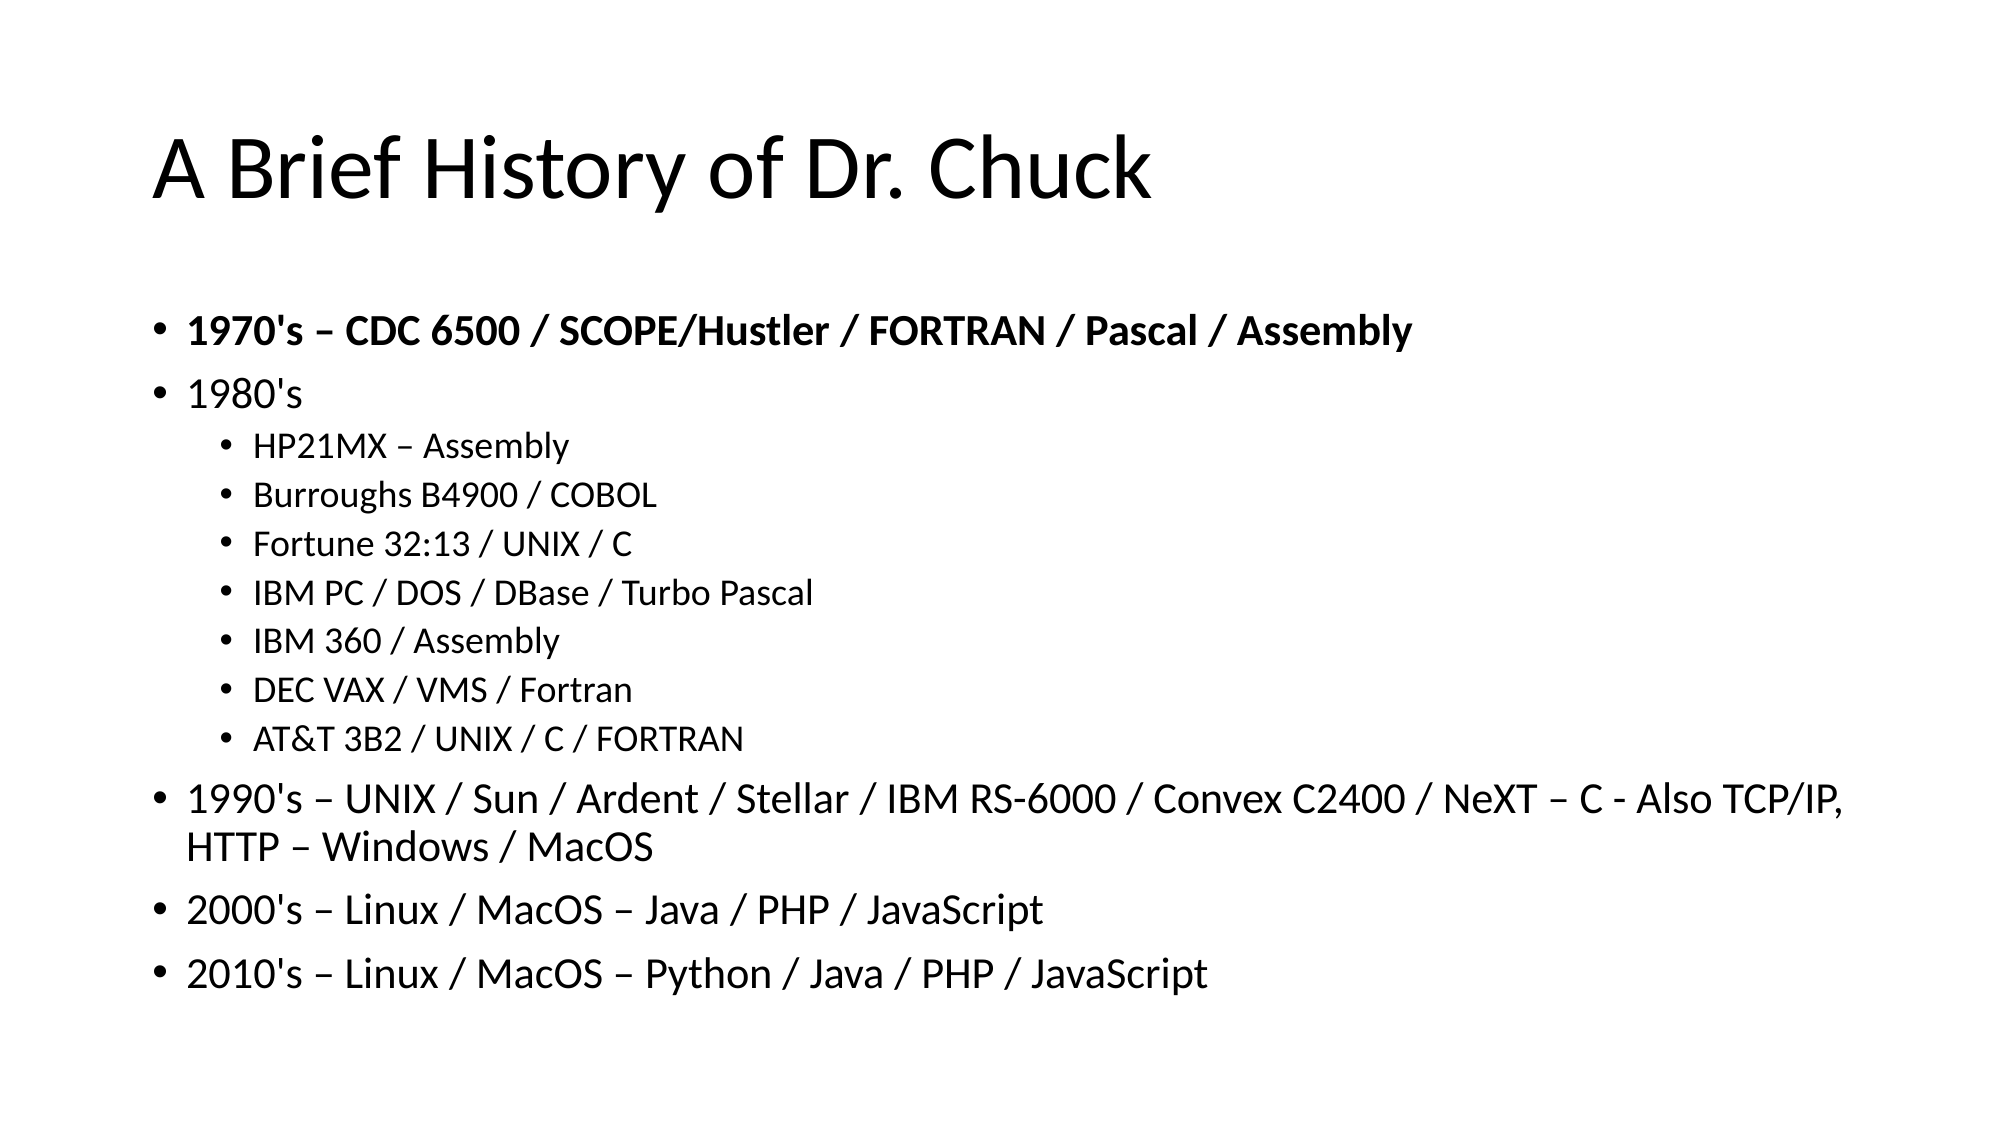

# A Brief History of Dr. Chuck
1970's – CDC 6500 / SCOPE/Hustler / FORTRAN / Pascal / Assembly
1980's
HP21MX – Assembly
Burroughs B4900 / COBOL
Fortune 32:13 / UNIX / C
IBM PC / DOS / DBase / Turbo Pascal
IBM 360 / Assembly
DEC VAX / VMS / Fortran
AT&T 3B2 / UNIX / C / FORTRAN
1990's – UNIX / Sun / Ardent / Stellar / IBM RS-6000 / Convex C2400 / NeXT – C - Also TCP/IP, HTTP – Windows / MacOS
2000's – Linux / MacOS – Java / PHP / JavaScript
2010's – Linux / MacOS – Python / Java / PHP / JavaScript